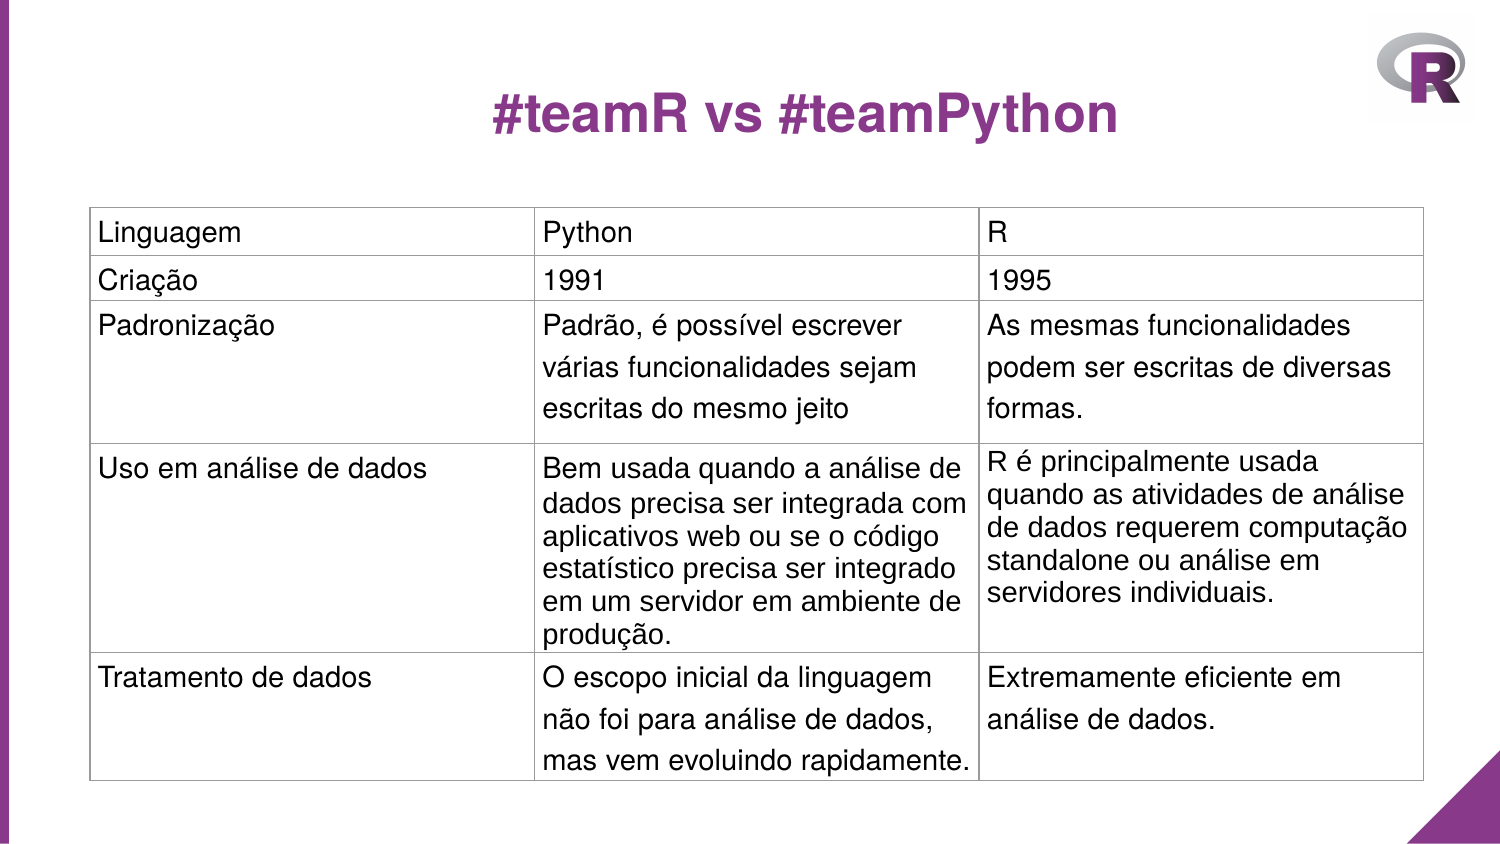

# #teamR vs #teamPython
| Linguagem | Python | R |
| --- | --- | --- |
| Criação | 1991 | 1995 |
| Padronização | Padrão, é possível escrever várias funcionalidades sejam escritas do mesmo jeito | As mesmas funcionalidades podem ser escritas de diversas formas. |
| Uso em análise de dados | Bem usada quando a análise de dados precisa ser integrada com aplicativos web ou se o código estatístico precisa ser integrado em um servidor em ambiente de produção. | R é principalmente usada quando as atividades de análise de dados requerem computação standalone ou análise em servidores individuais. |
| Tratamento de dados | O escopo inicial da linguagem não foi para análise de dados, mas vem evoluindo rapidamente. | Extremamente eficiente em análise de dados. |